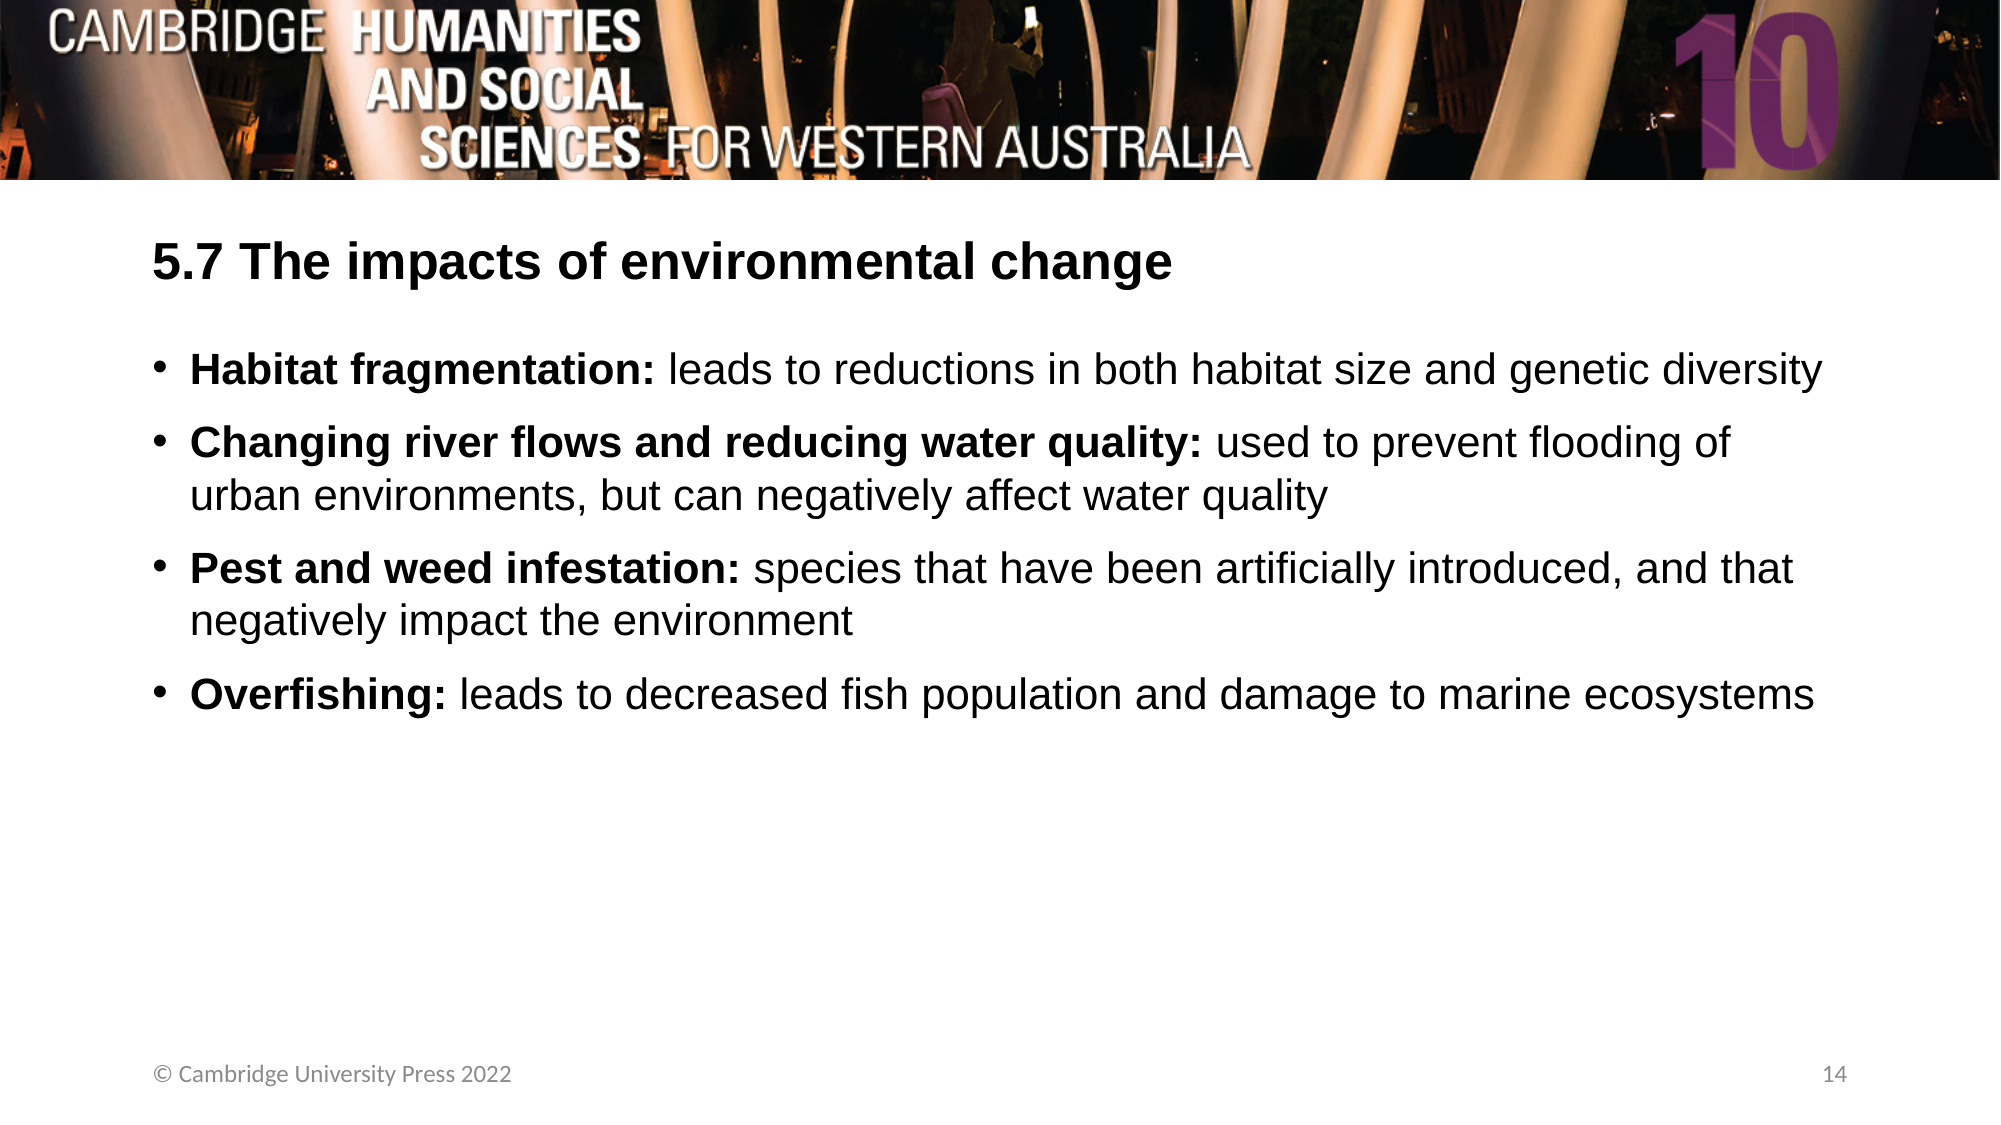

# 5.7 The impacts of environmental change
Habitat fragmentation: leads to reductions in both habitat size and genetic diversity
Changing river flows and reducing water quality: used to prevent flooding of urban environments, but can negatively affect water quality
Pest and weed infestation: species that have been artificially introduced, and that negatively impact the environment
Overfishing: leads to decreased fish population and damage to marine ecosystems

© Cambridge University Press 2022
14